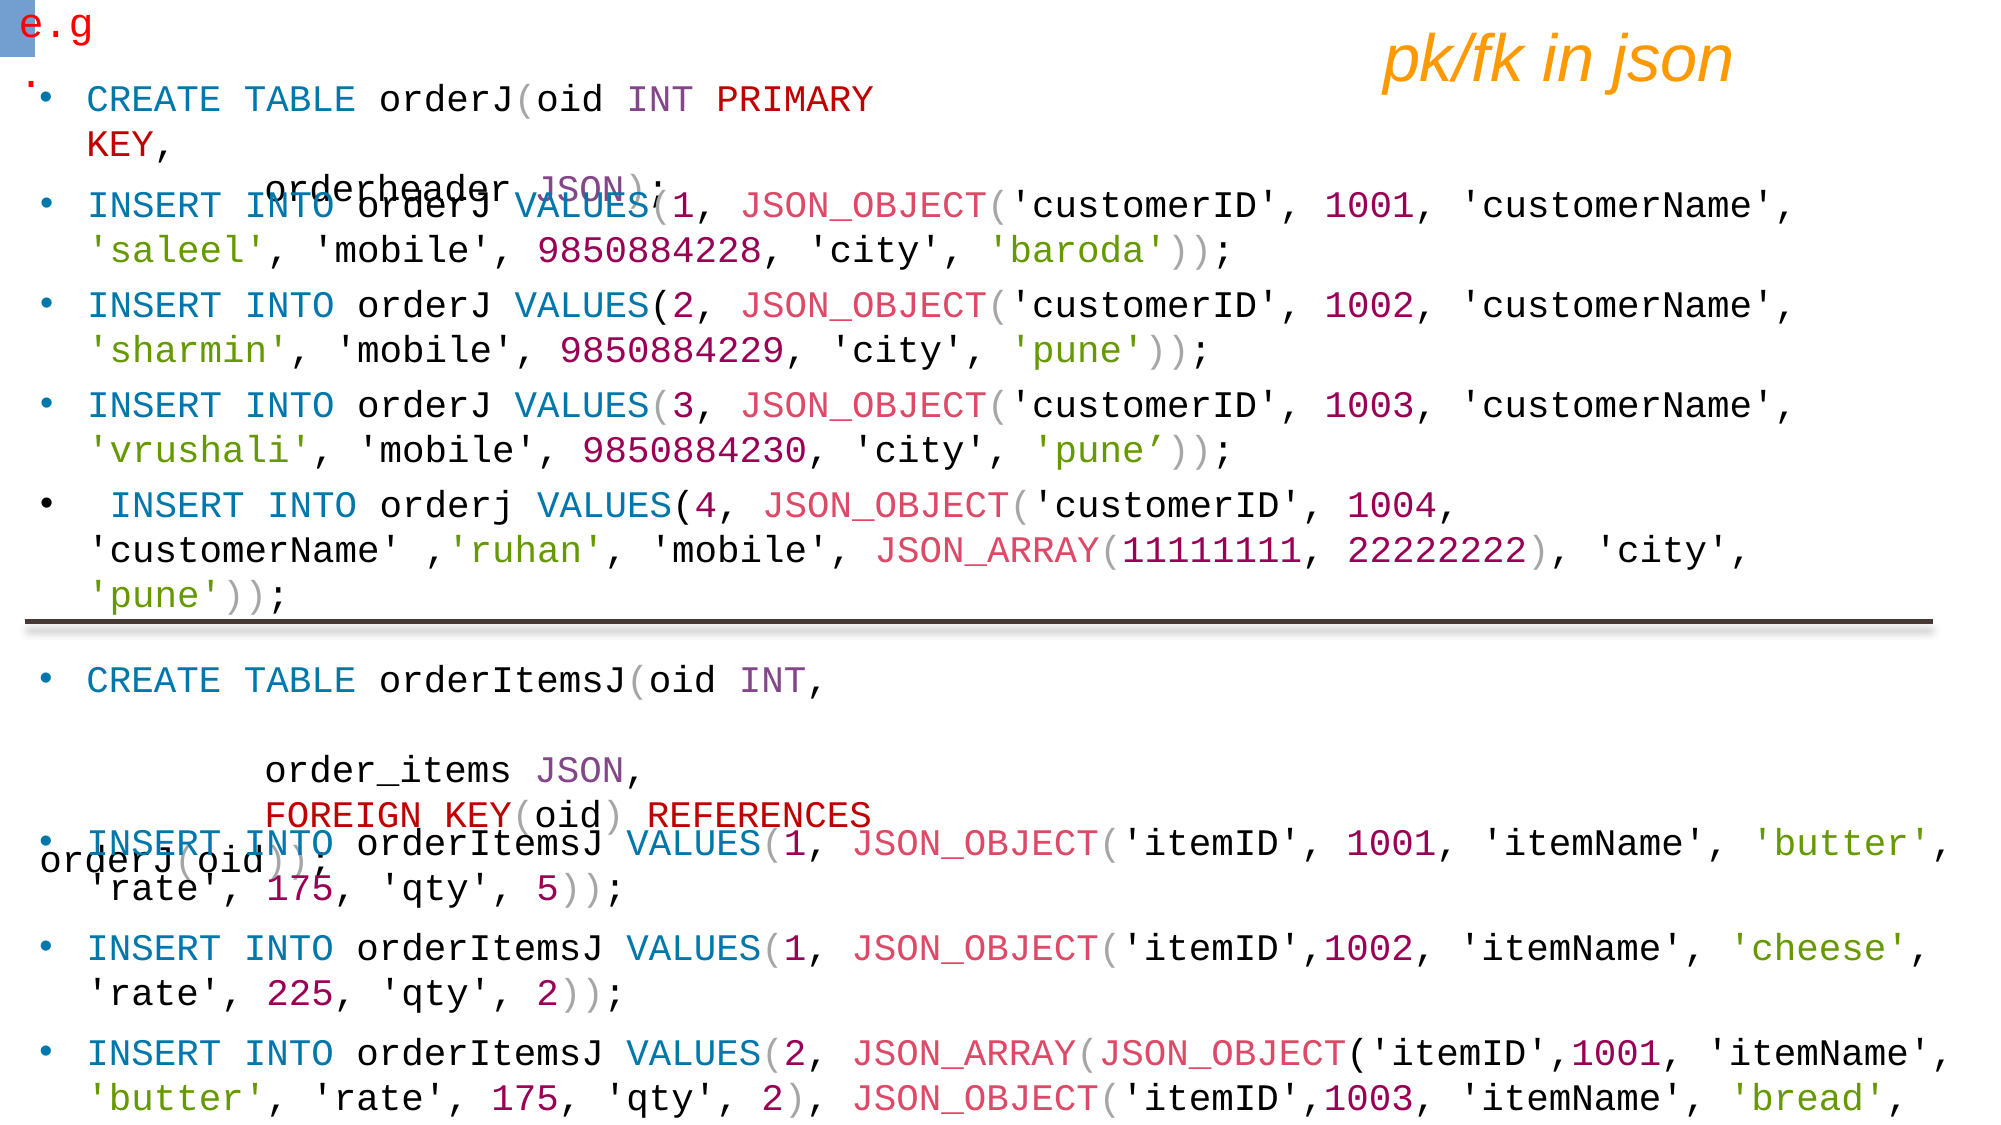

e.g.
pk/fk in json
CREATE TABLE orderJ(oid INT PRIMARY KEY,
          orderheader JSON);
INSERT INTO orderJ VALUES(1, JSON_OBJECT('customerID', 1001, 'customerName', 'saleel', 'mobile', 9850884228, 'city', 'baroda'));

INSERT INTO orderJ VALUES(2, JSON_OBJECT('customerID', 1002, 'customerName', 'sharmin', 'mobile', 9850884229, 'city', 'pune'));

INSERT INTO orderJ VALUES(3, JSON_OBJECT('customerID', 1003, 'customerName', 'vrushali', 'mobile', 9850884230, 'city', 'pune’));

 INSERT INTO orderj VALUES(4, JSON_OBJECT('customerID', 1004, 'customerName' ,'ruhan', 'mobile', JSON_ARRAY(11111111, 22222222), 'city', 'pune'));
CREATE TABLE orderItemsJ(oid INT,
          order_items JSON,
          FOREIGN KEY(oid) REFERENCES orderJ(oid));
INSERT INTO orderItemsJ VALUES(1, JSON_OBJECT('itemID', 1001, 'itemName', 'butter', 'rate', 175, 'qty', 5));

INSERT INTO orderItemsJ VALUES(1, JSON_OBJECT('itemID',1002, 'itemName', 'cheese', 'rate', 225, 'qty', 2));

INSERT INTO orderItemsJ VALUES(2, JSON_ARRAY(JSON_OBJECT('itemID',1001, 'itemName', 'butter', 'rate', 175, 'qty', 2), JSON_OBJECT('itemID',1003, 'itemName', 'bread', 'rate', 45, 'qty', 2), JSON_OBJECT('itemID',1002, 'itemName', 'cheese', 'rate', 225, 'qty', 4)));